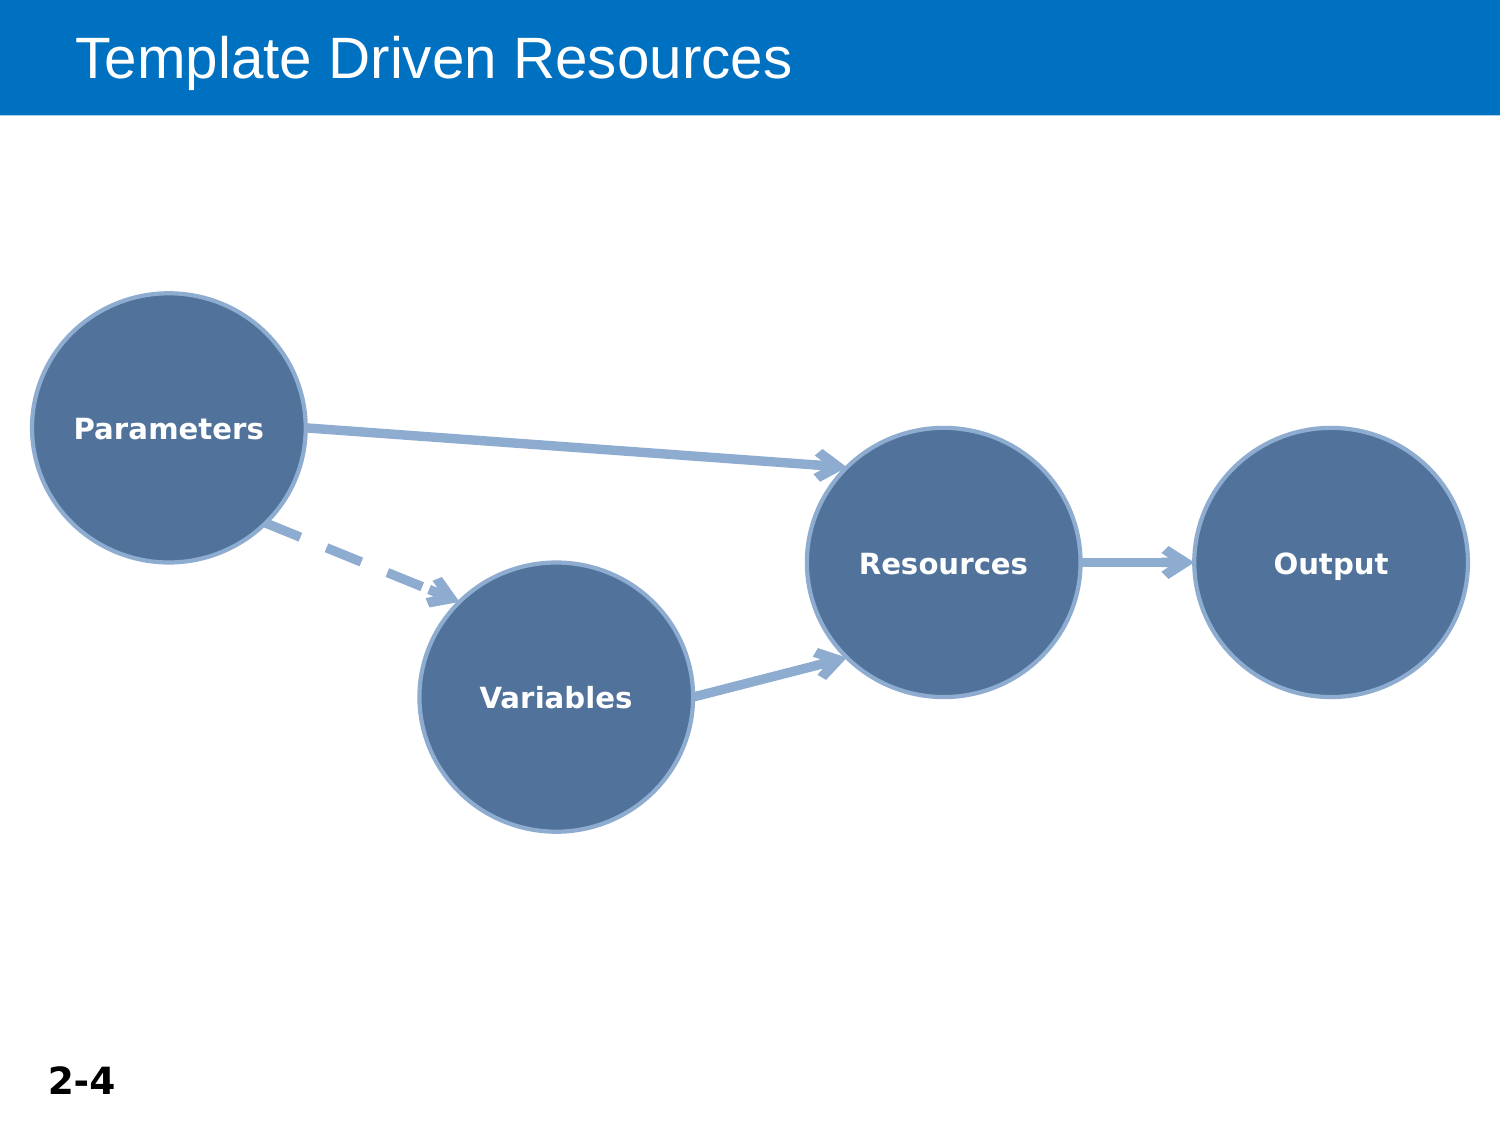

# Template Driven Resources
Parameters
Resources
Output
Variables
2-4